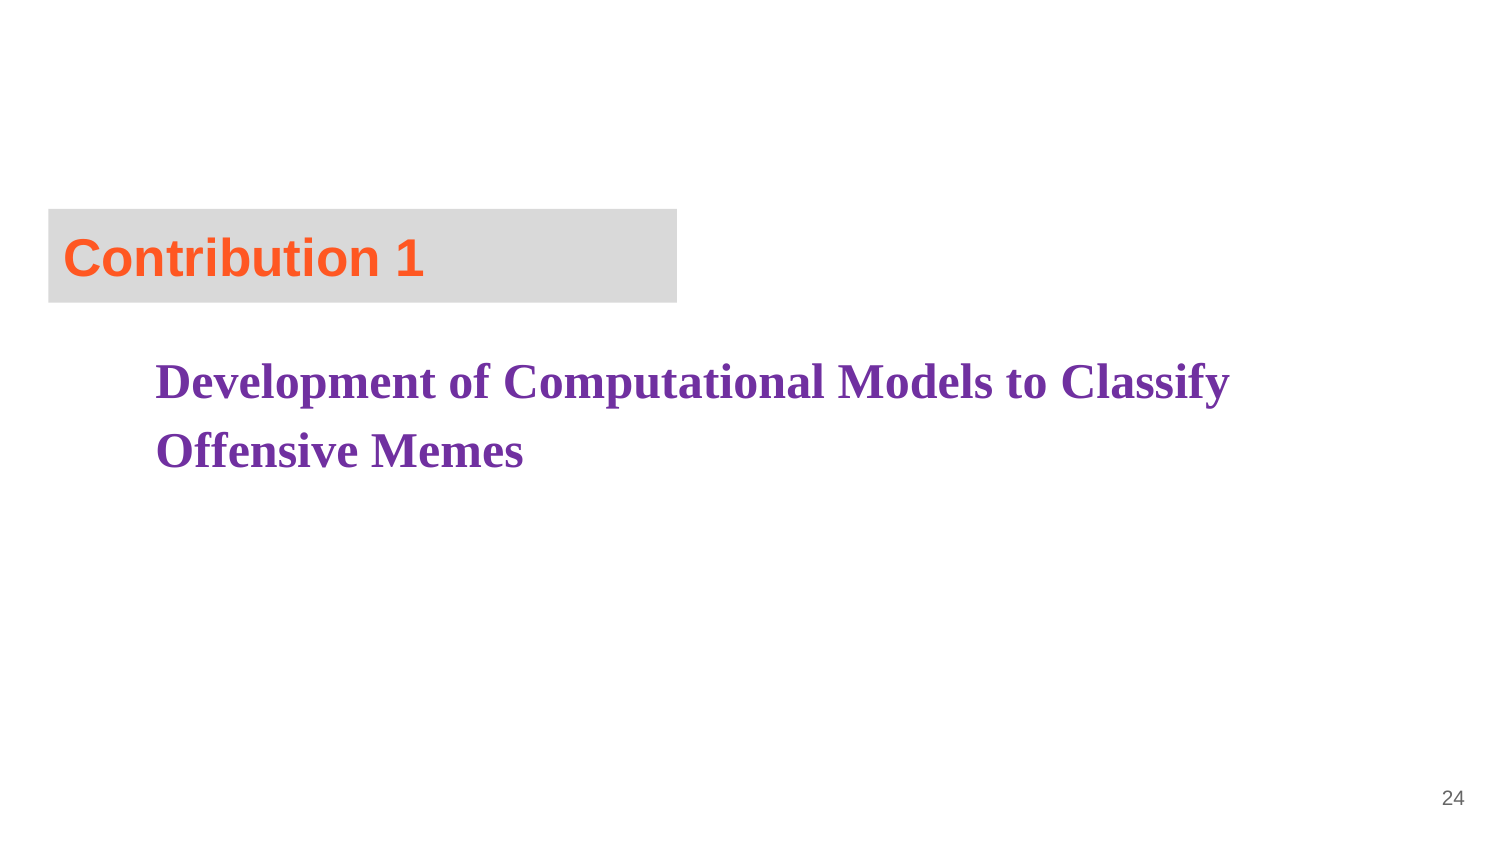

# Contribution 1
Development of Computational Models to Classify Offensive Memes

24